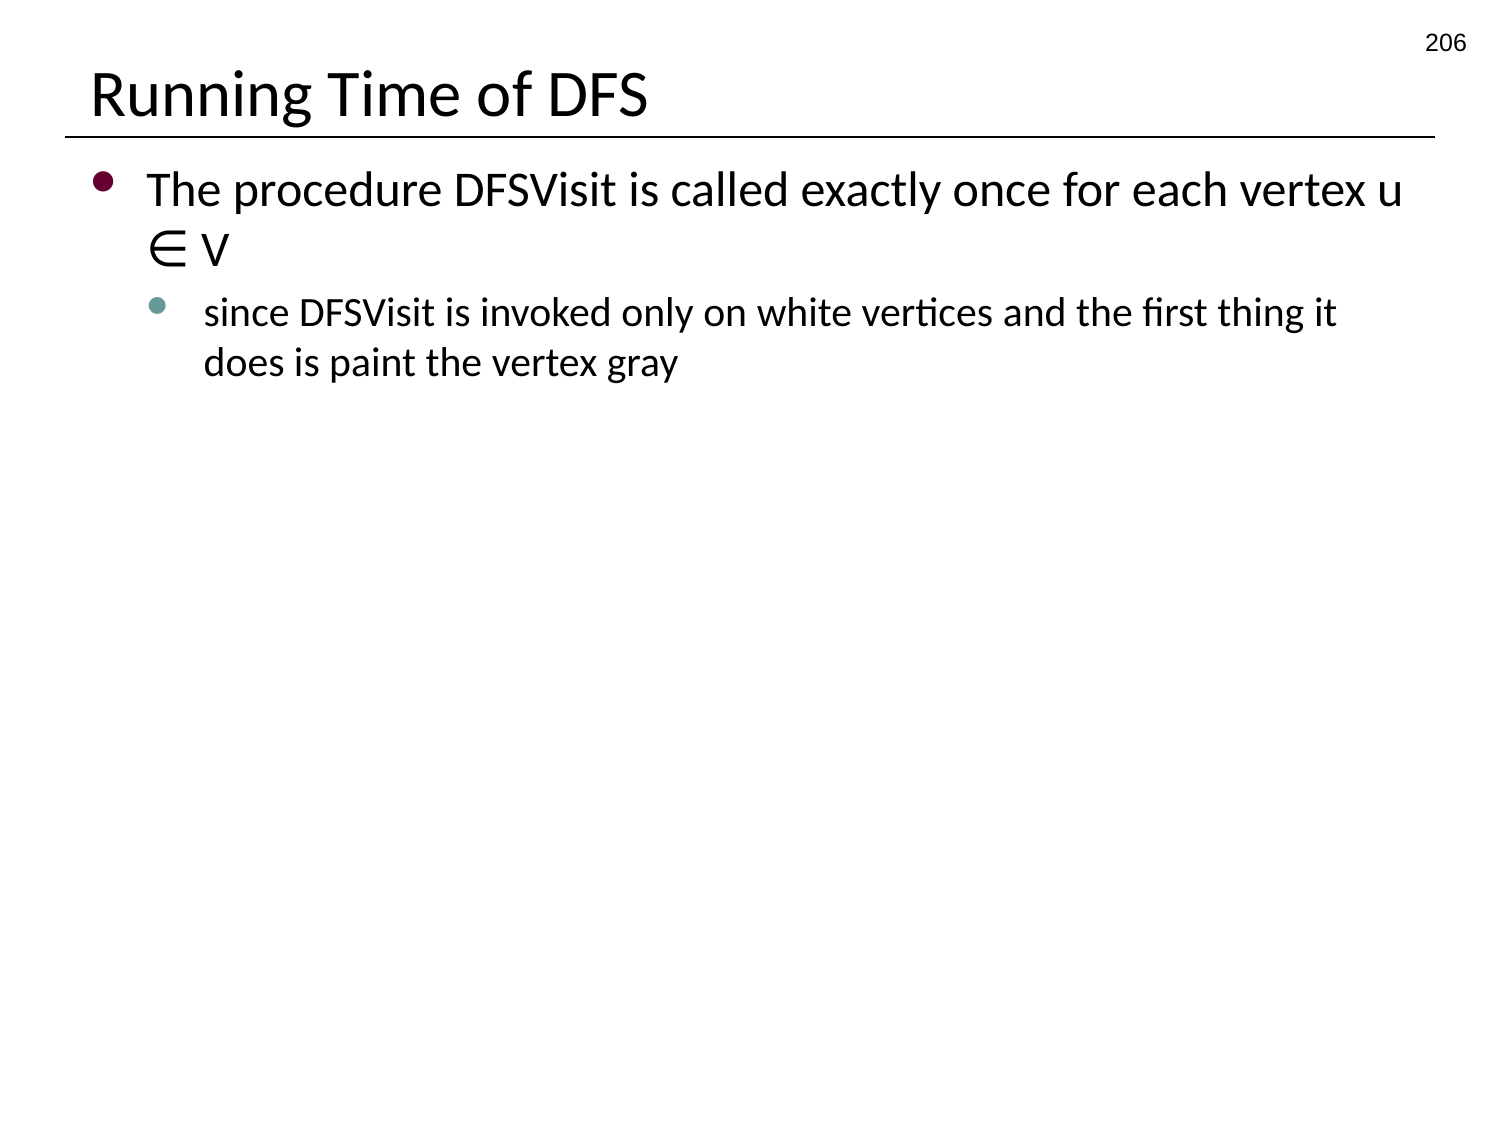

206
# Running Time of DFS
The procedure DFSVisit is called exactly once for each vertex u ∈ V
since DFSVisit is invoked only on white vertices and the first thing it does is paint the vertex gray